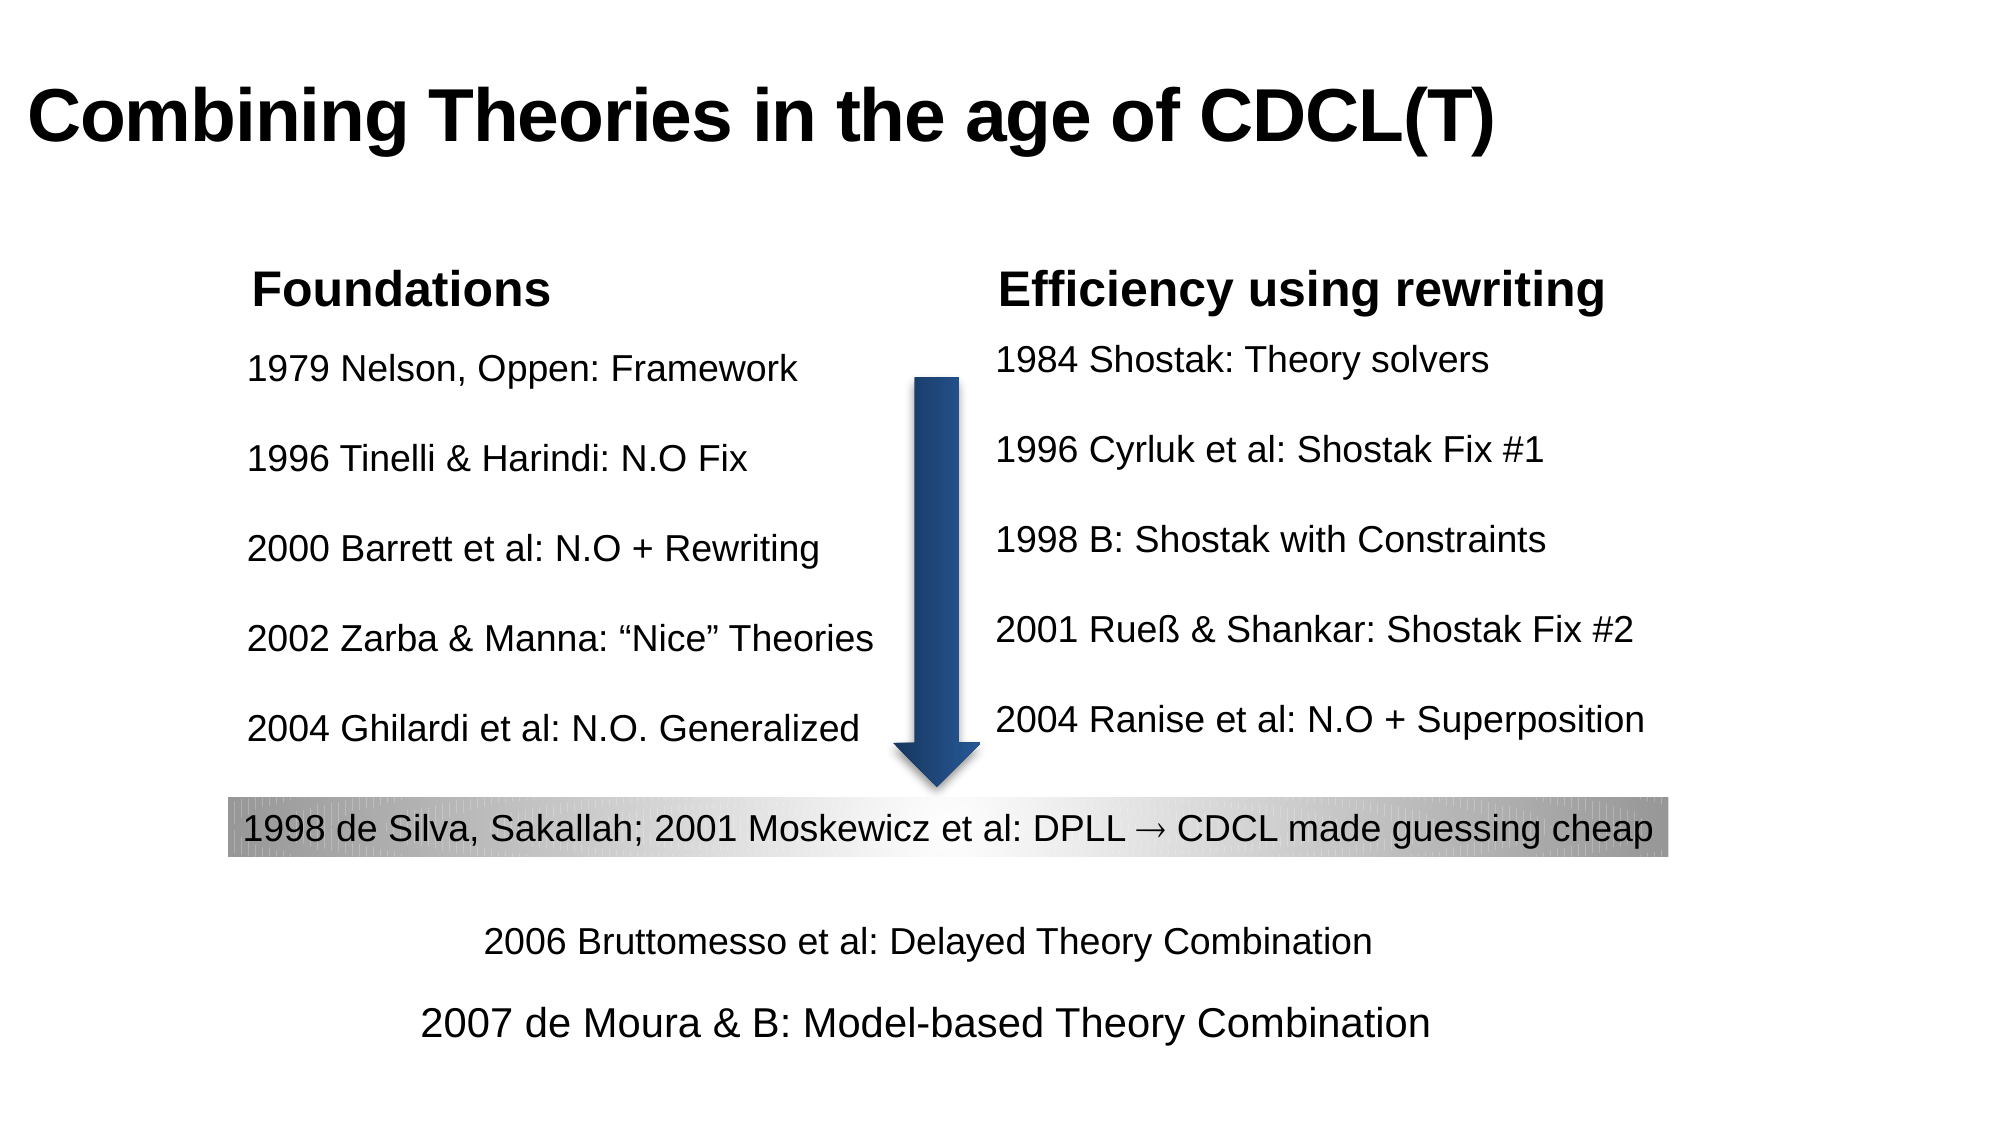

Combining Theories in the age of CDCL(T)
Foundations
Efficiency using rewriting
1984 Shostak: Theory solvers

1996 Cyrluk et al: Shostak Fix #1

1998 B: Shostak with Constraints

2001 Rueß & Shankar: Shostak Fix #2

2004 Ranise et al: N.O + Superposition
1979 Nelson, Oppen: Framework

1996 Tinelli & Harindi: N.O Fix

2000 Barrett et al: N.O + Rewriting

2002 Zarba & Manna: “Nice” Theories

2004 Ghilardi et al: N.O. Generalized

1998 de Silva, Sakallah; 2001 Moskewicz et al: DPLL → CDCL made guessing cheap
2006 Bruttomesso et al: Delayed Theory Combination
2007 de Moura & B: Model-based Theory Combination